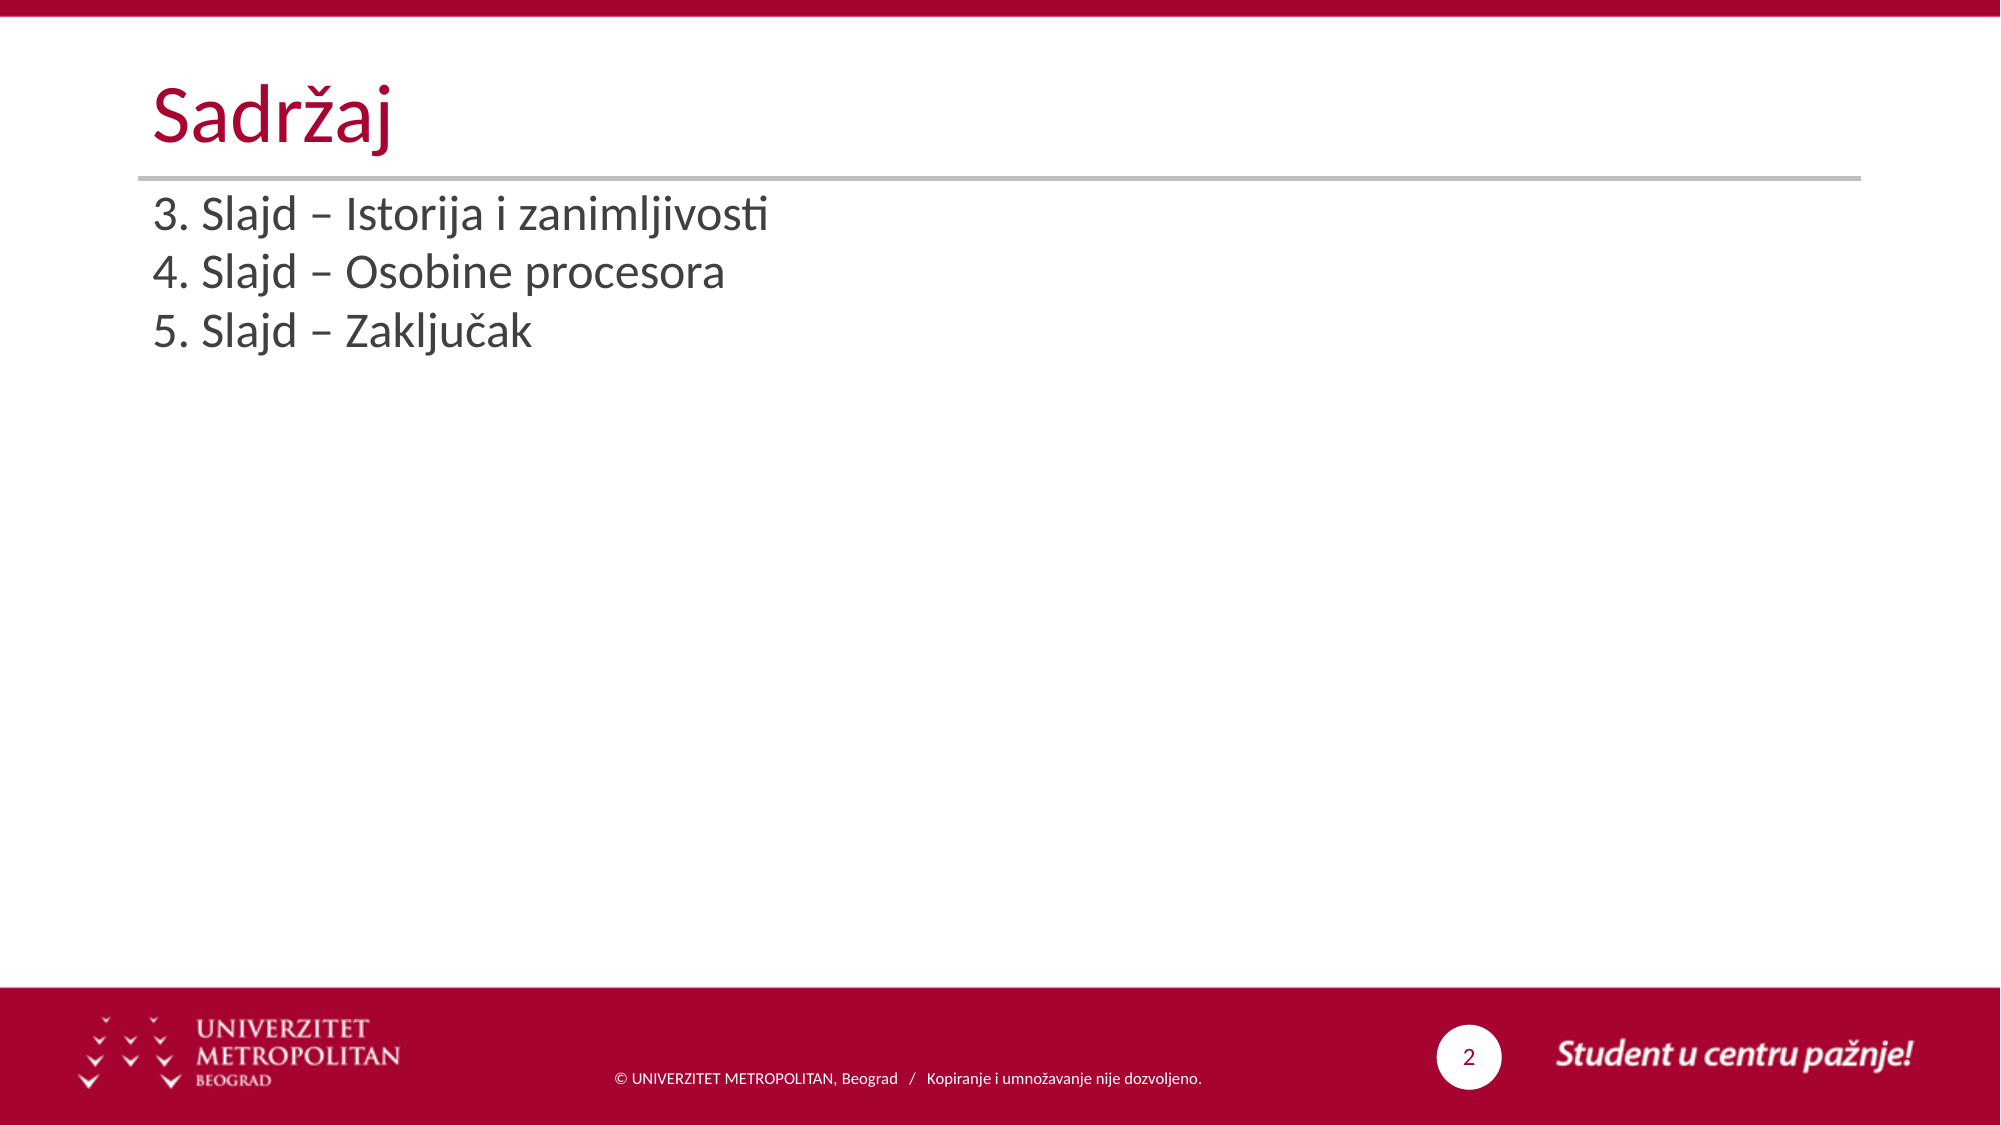

# Sadržaj
3. Slajd – Istorija i zanimljivosti
4. Slajd – Osobine procesora
5. Slajd – Zaključak